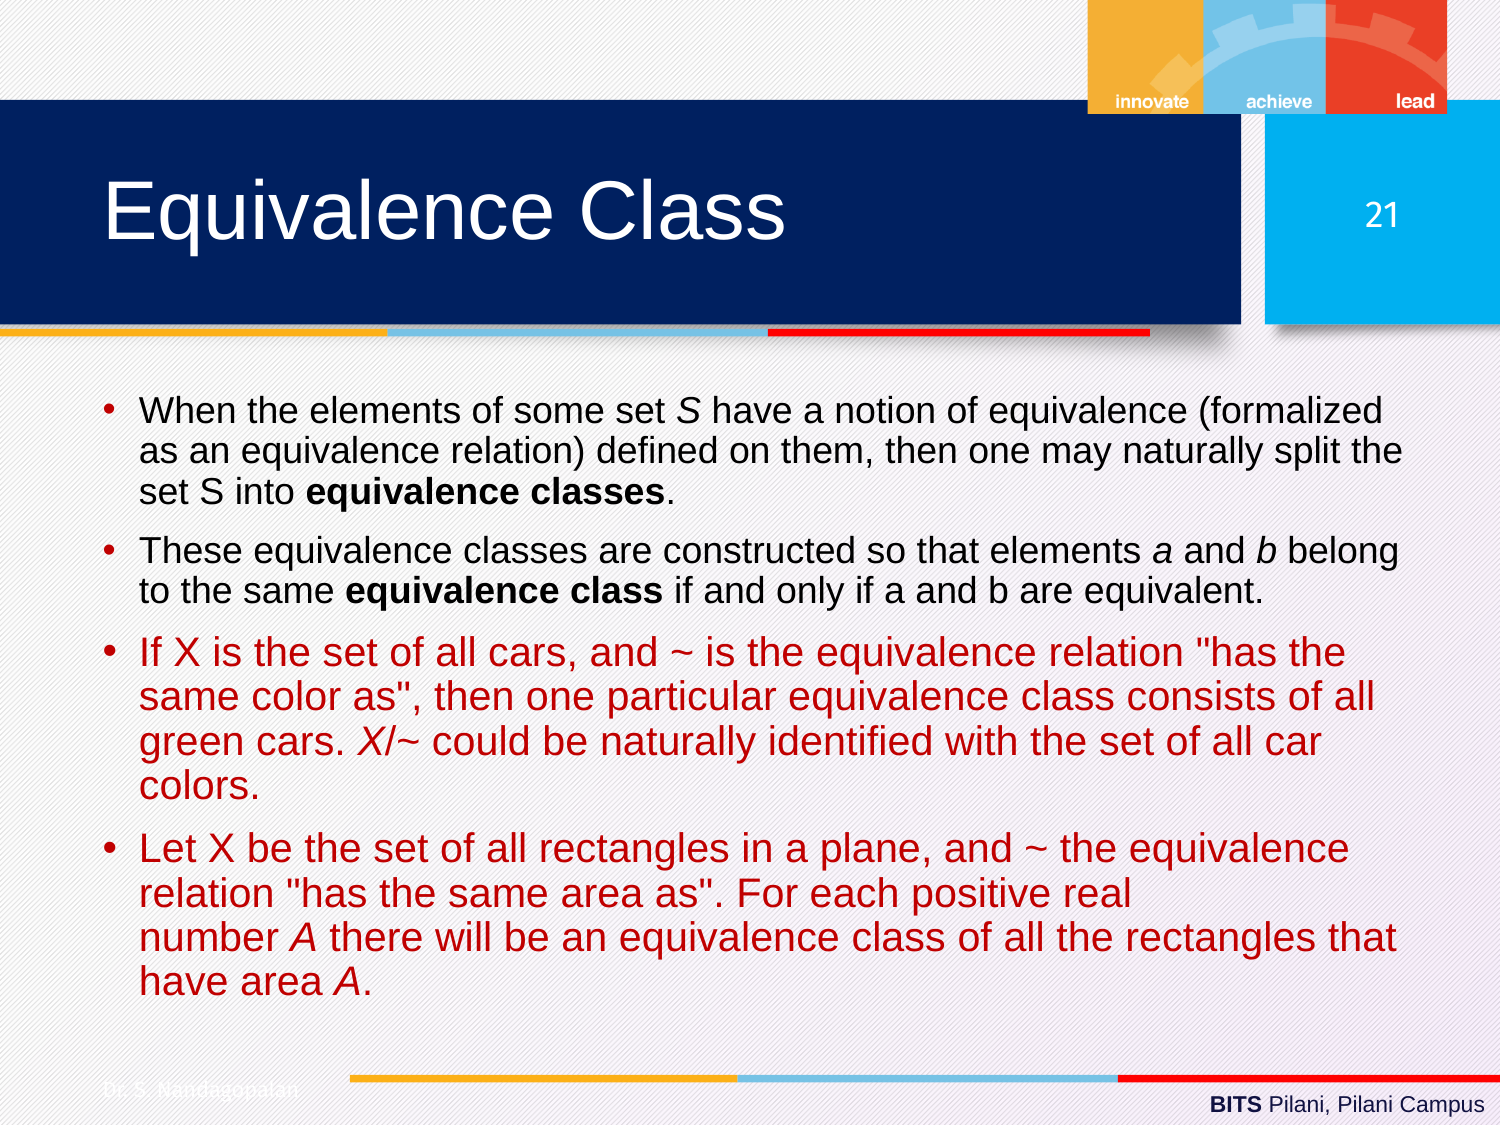

# Equivalence Class
21
When the elements of some set S have a notion of equivalence (formalized as an equivalence relation) defined on them, then one may naturally split the set S into equivalence classes.
These equivalence classes are constructed so that elements a and b belong to the same equivalence class if and only if a and b are equivalent.
If X is the set of all cars, and ~ is the equivalence relation "has the same color as", then one particular equivalence class consists of all green cars. X/~ could be naturally identified with the set of all car colors.
Let X be the set of all rectangles in a plane, and ~ the equivalence relation "has the same area as". For each positive real number A there will be an equivalence class of all the rectangles that have area A.

Dr. S. Nandagopalan